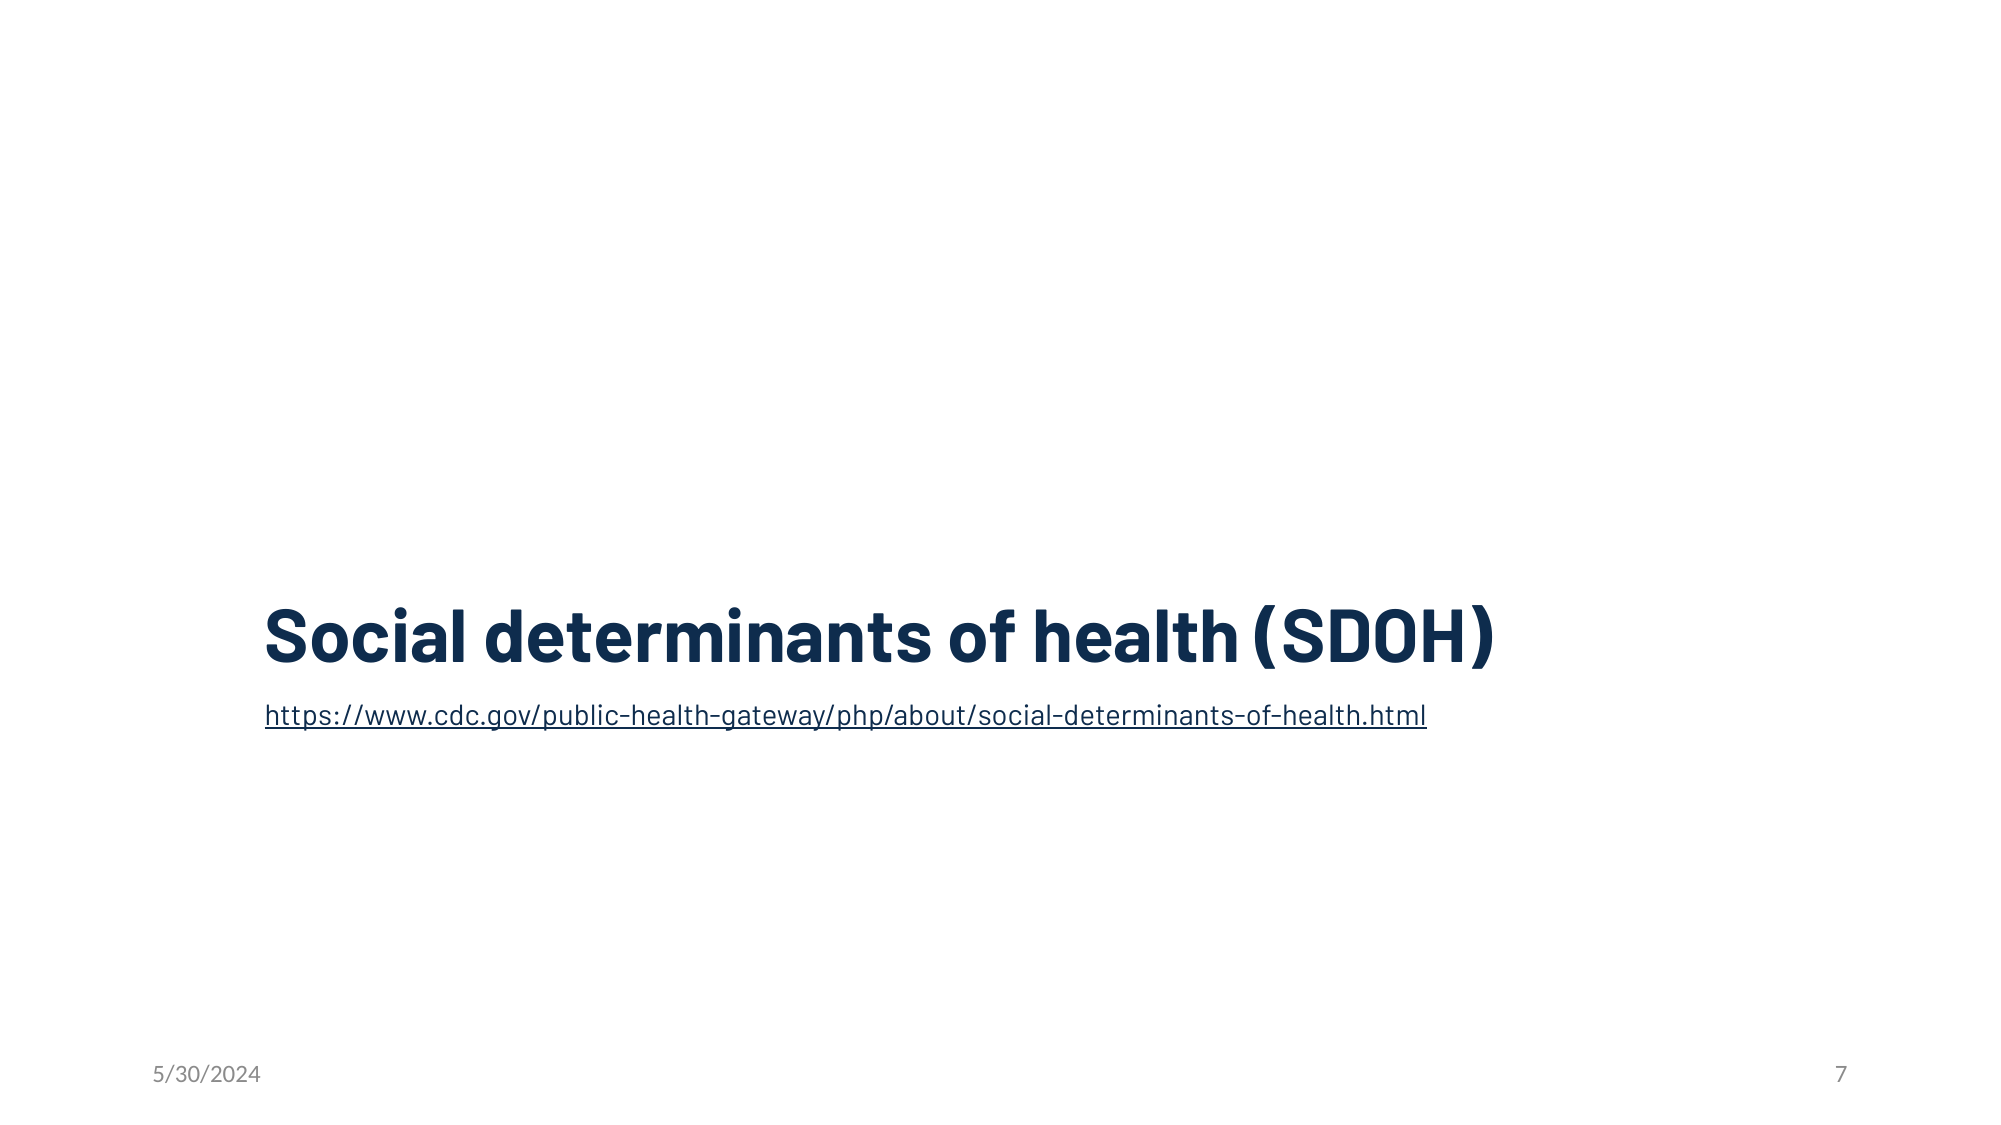

Social determinants of health (SDOH)
https://www.cdc.gov/public-health-gateway/php/about/social-determinants-of-health.html
5/30/2024
7